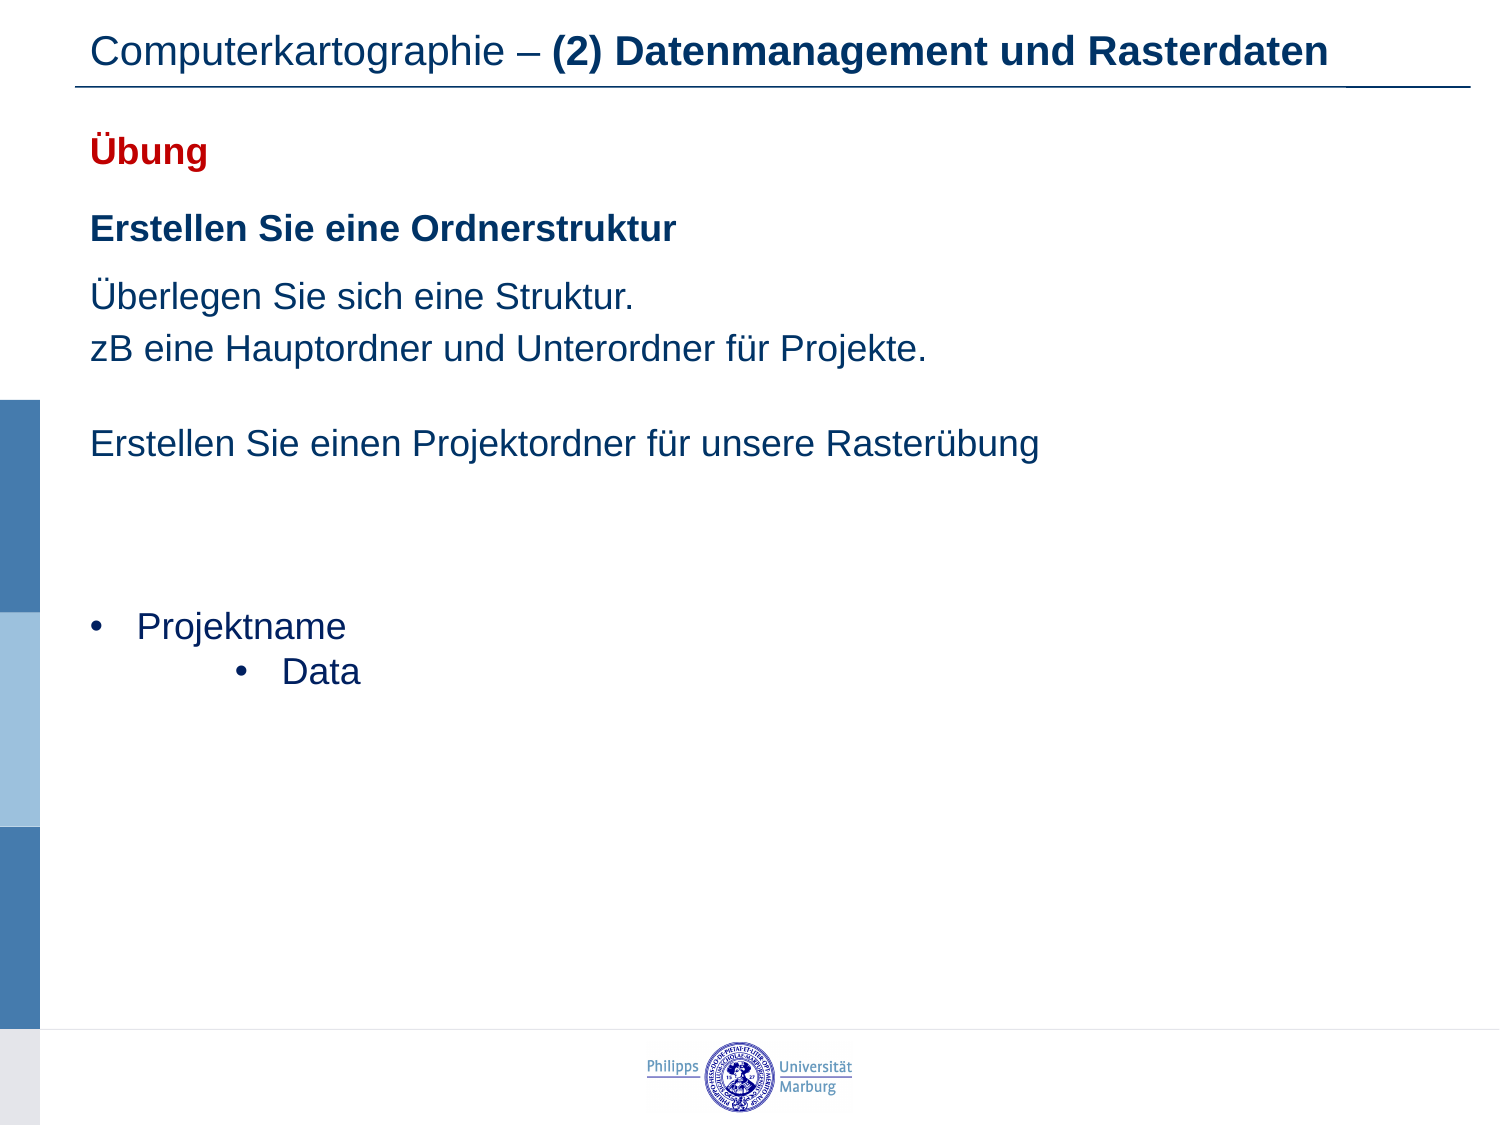

Computerkartographie – (2) Datenmanagement und Rasterdaten

Übung
Erstellen Sie eine Ordnerstruktur
Überlegen Sie sich eine Struktur.
zB eine Hauptordner und Unterordner für Projekte.
Erstellen Sie einen Projektordner für unsere Rasterübung
Projektname
Data